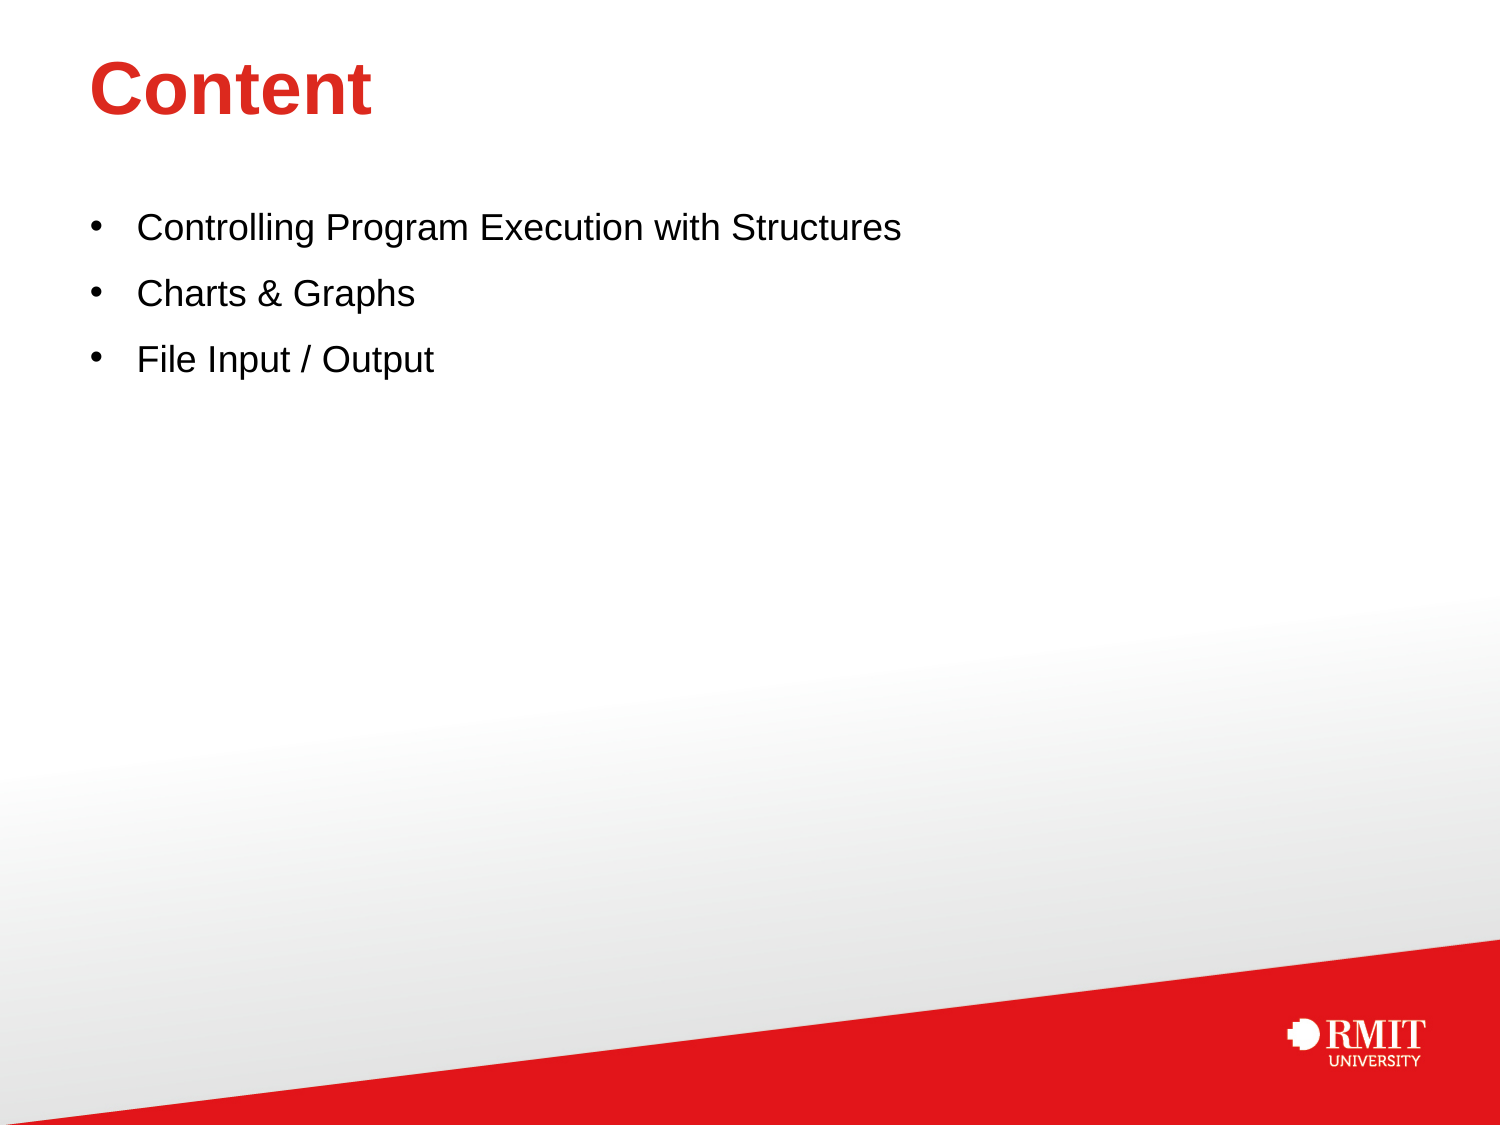

# Content
Controlling Program Execution with Structures
Charts & Graphs
File Input / Output